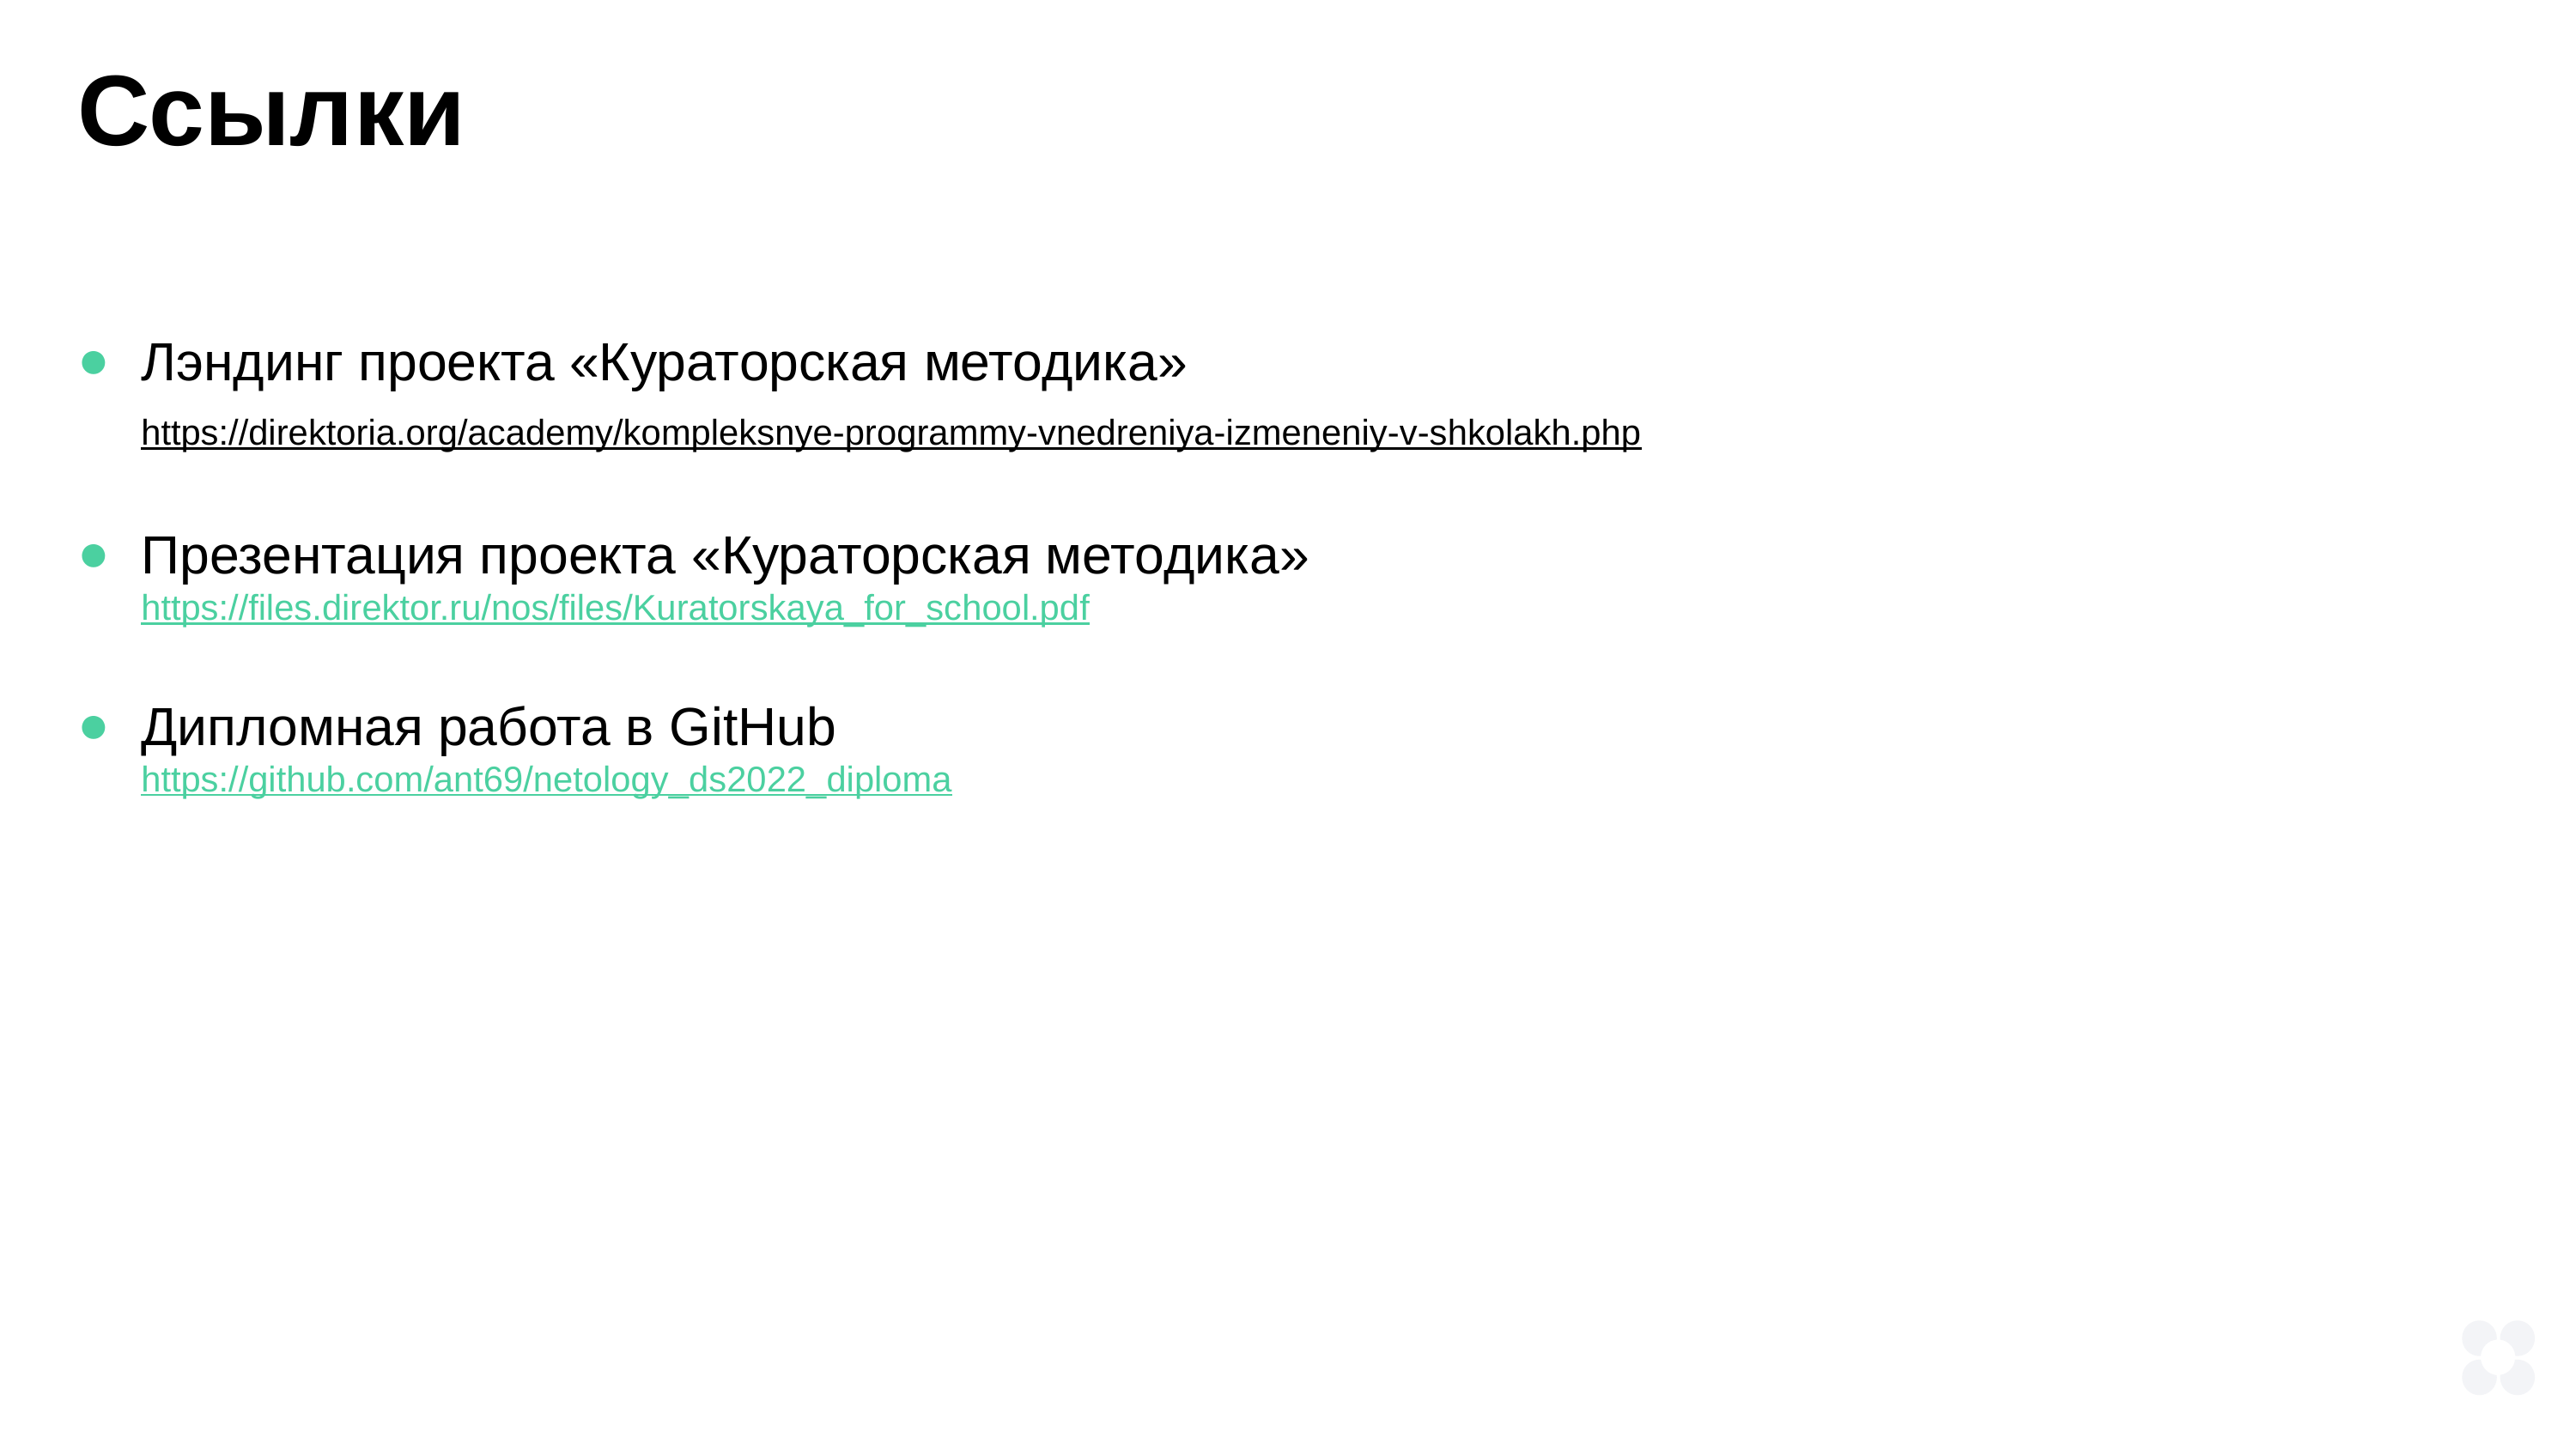

Ссылки
Лэндинг проекта «Кураторская методика»
https://direktoria.org/academy/kompleksnye-programmy-vnedreniya-izmeneniy-v-shkolakh.php

Презентация проекта «Кураторская методика»
https://files.direktor.ru/nos/files/Kuratorskaya_for_school.pdf

Дипломная работа в GitHub
https://github.com/ant69/netology_ds2022_diploma